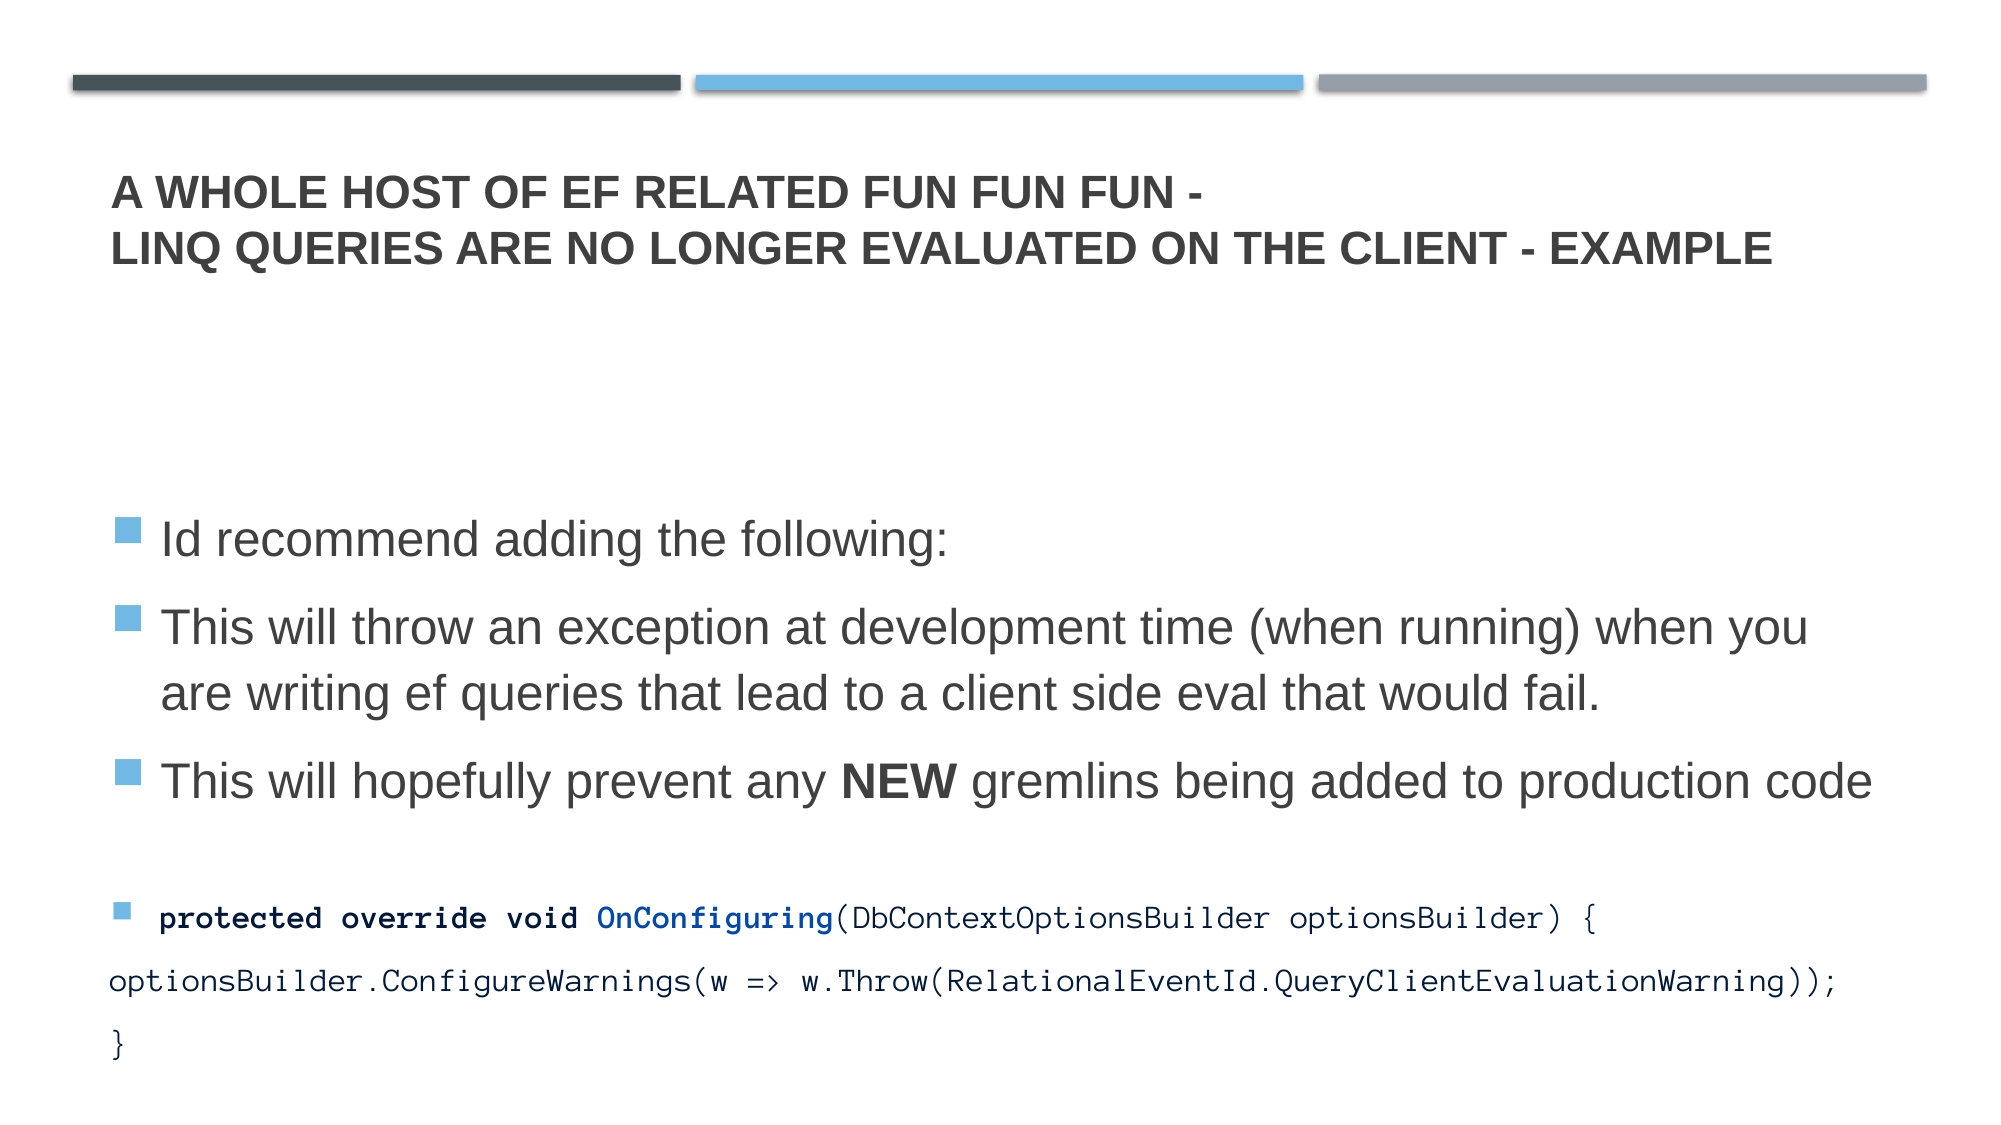

# A whole host of EF related fun fun fun - LINQ queries are no longer evaluated on the client - Example

Id recommend adding the following:
This will throw an exception at development time (when running) when you are writing ef queries that lead to a client side eval that would fail.
This will hopefully prevent any NEW gremlins being added to production code

protected override void OnConfiguring(DbContextOptionsBuilder optionsBuilder) {
optionsBuilder.ConfigureWarnings(w => w.Throw(RelationalEventId.QueryClientEvaluationWarning));
}